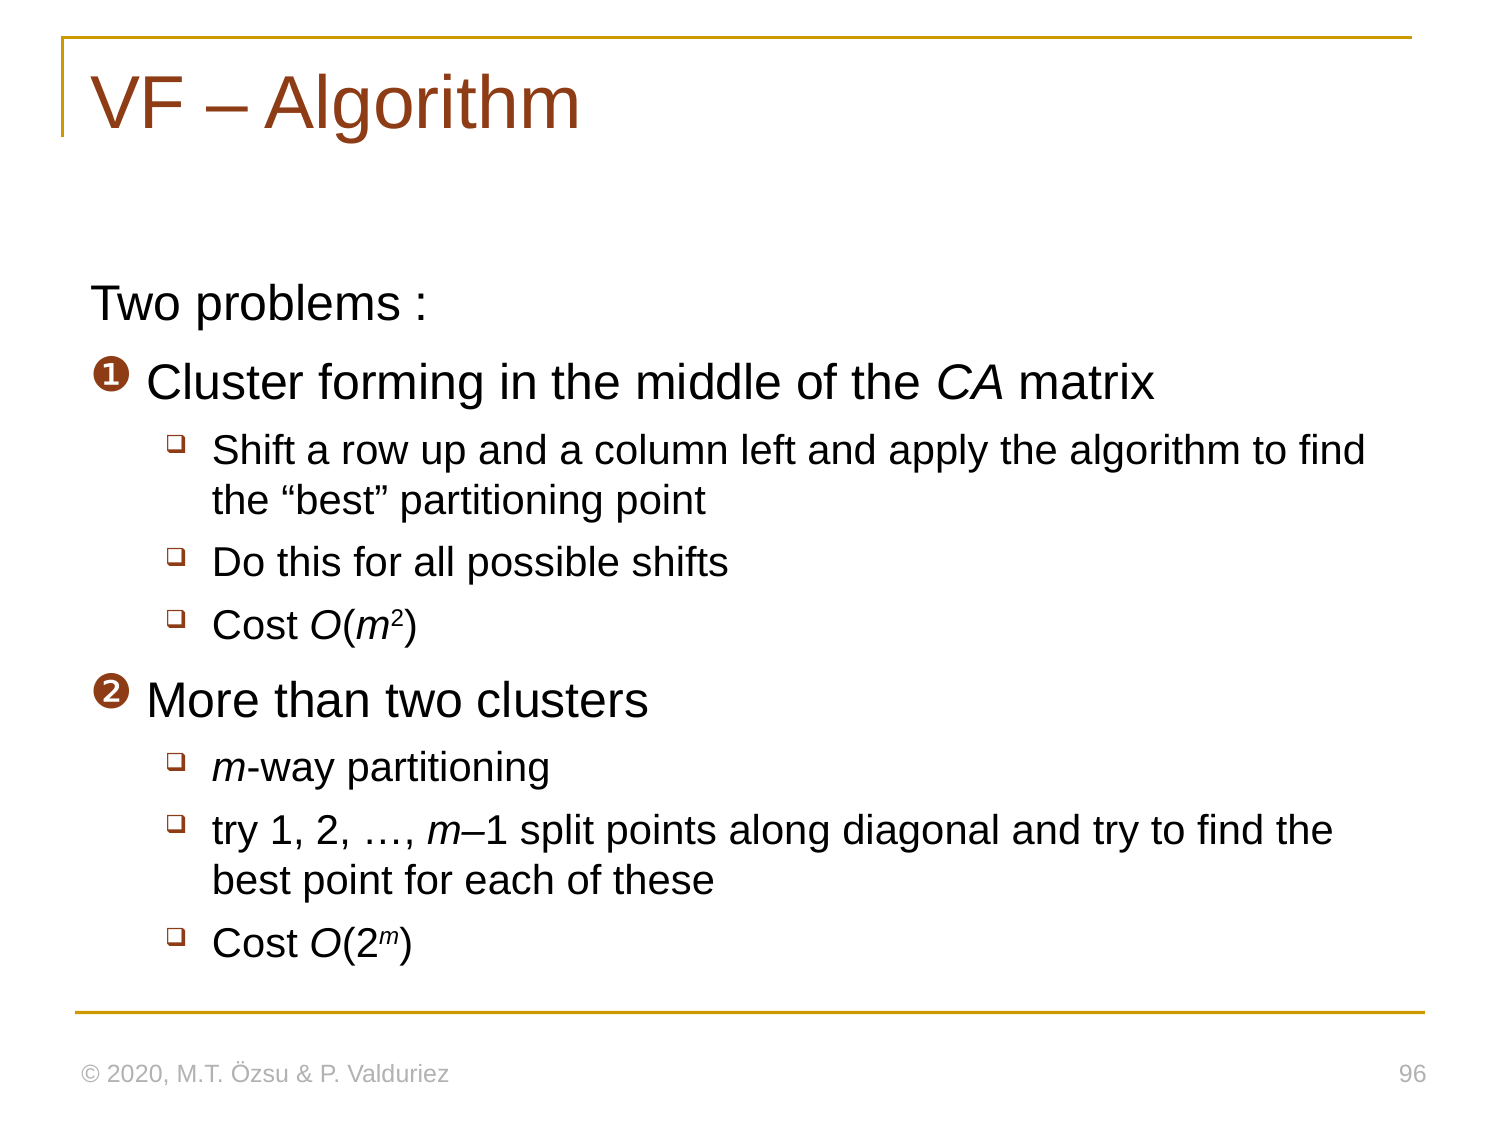

# VF – Algorithm
Two problems :
Cluster forming in the middle of the CA matrix
Shift a row up and a column left and apply the algorithm to find the “best” partitioning point
Do this for all possible shifts
Cost O(m2)
More than two clusters
m-way partitioning
try 1, 2, …, m–1 split points along diagonal and try to find the best point for each of these
Cost O(2m)
© 2020, M.T. Özsu & P. Valduriez
96